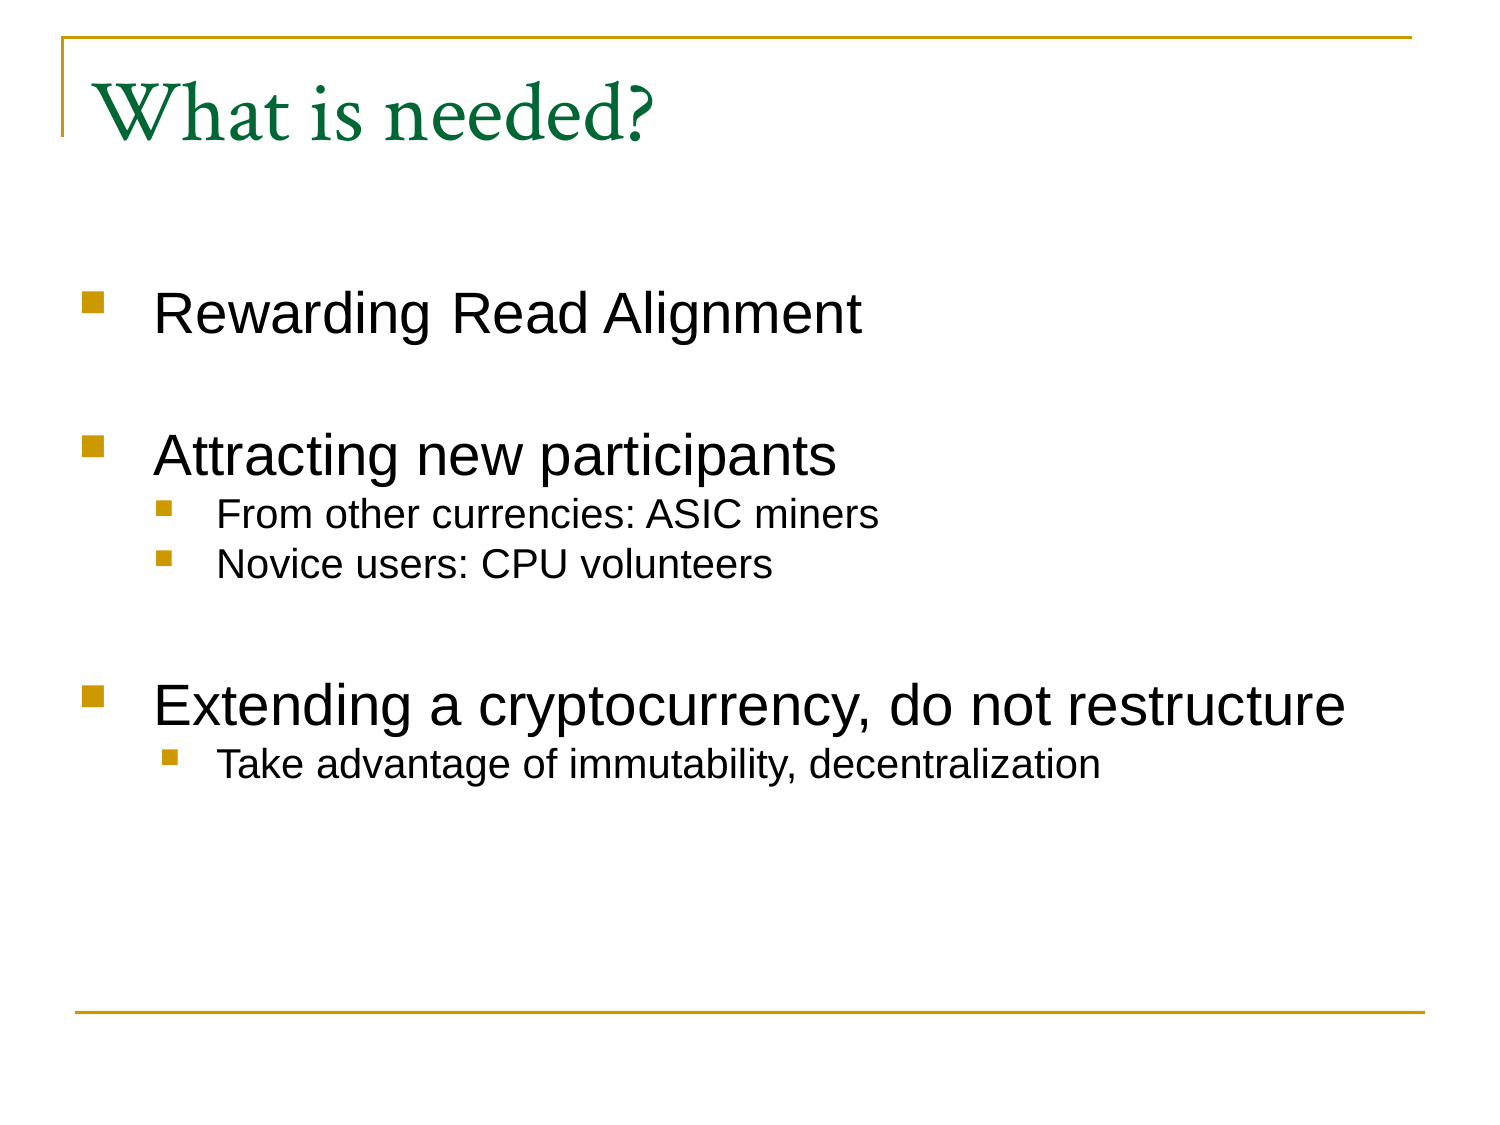

# What is needed?
Rewarding Read Alignment

Attracting new participants
From other currencies: ASIC miners
Novice users: CPU volunteers

Extending a cryptocurrency, do not restructure
Take advantage of immutability, decentralization